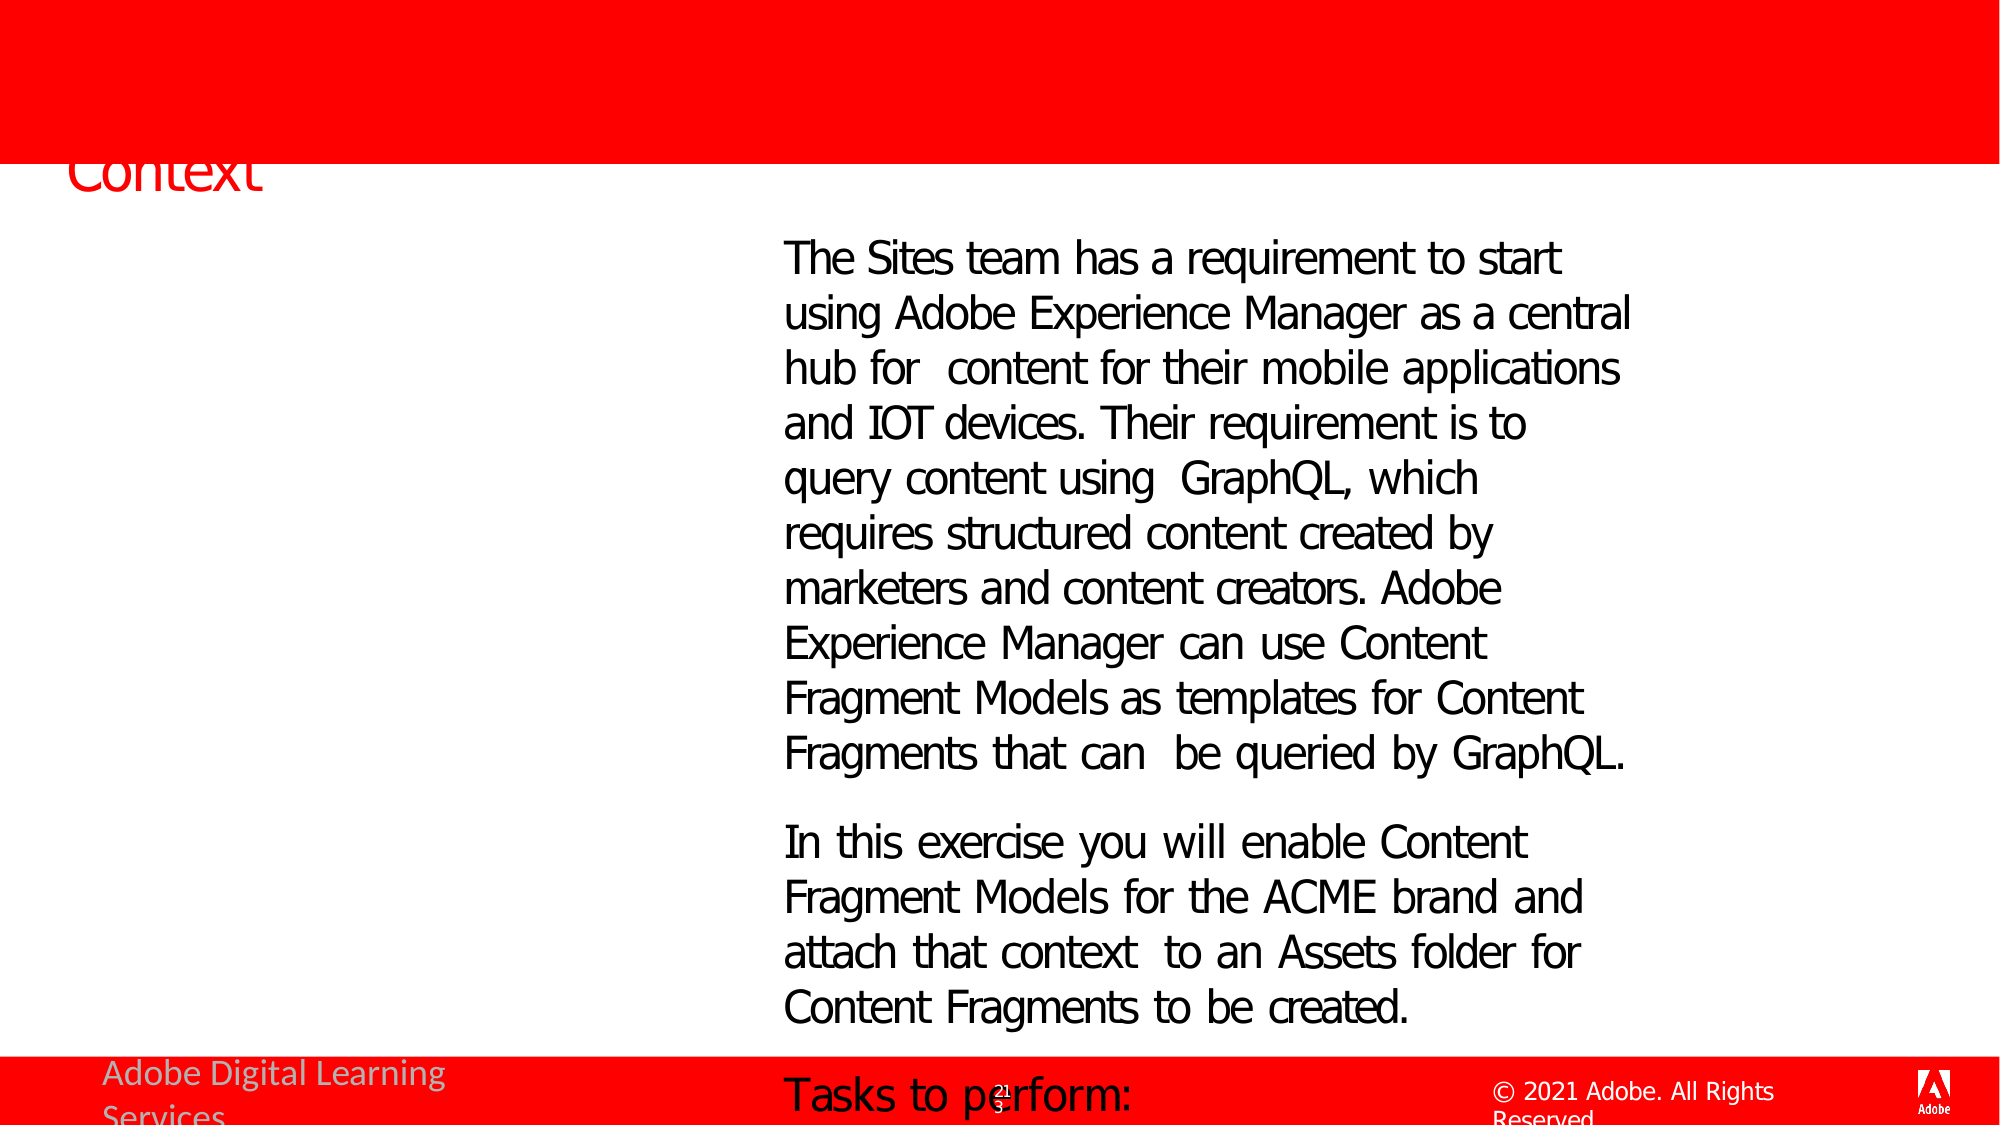

# Exercise 2: Enable Content Fragment Models for a Context
The Sites team has a requirement to start using Adobe Experience Manager as a central hub for  content for their mobile applications and IOT devices. Their requirement is to query content using  GraphQL, which requires structured content created by marketers and content creators. Adobe  Experience Manager can use Content Fragment Models as templates for Content Fragments that can  be queried by GraphQL.
In this exercise you will enable Content Fragment Models for the ACME brand and attach that context  to an Assets folder for Content Fragments to be created.
Tasks to perform:
Add Content Fragment Models to a context (ACME)
Create a model in ACME
Create an asset folder for the context (ACME)
Adobe Digital Learning Services
© 2021 Adobe. All Rights Reserved
213